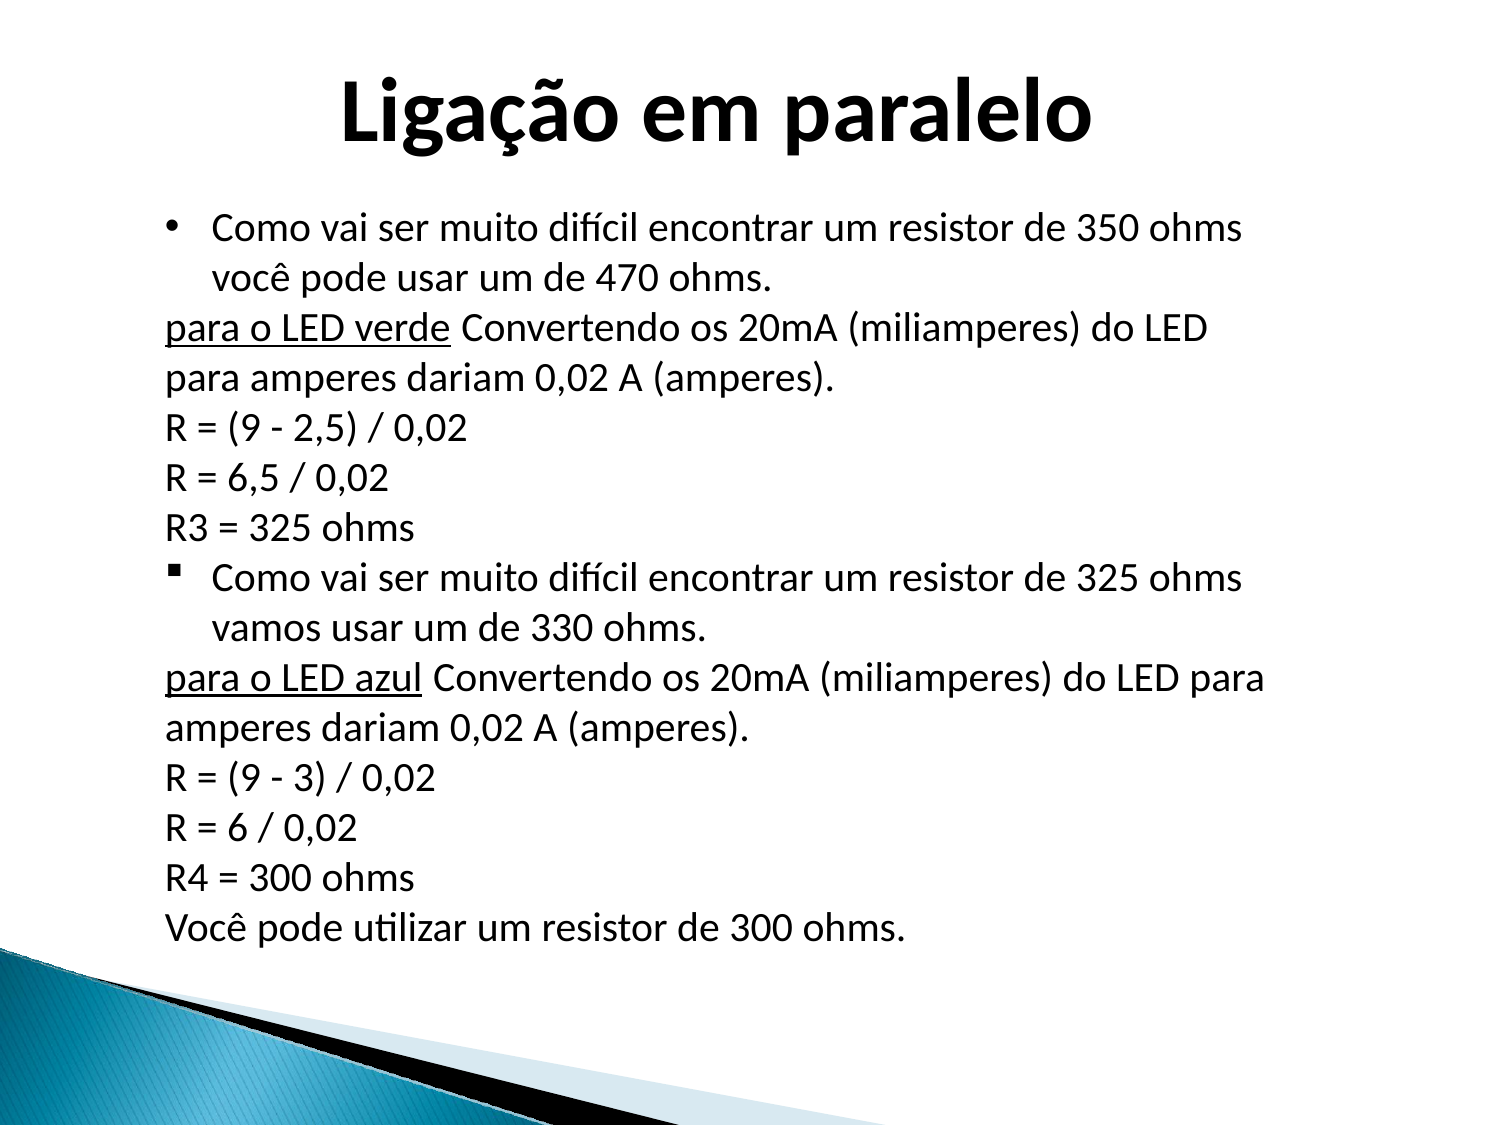

# Ligação em paralelo

Como vai ser muito difícil encontrar um resistor de 350 ohms você pode usar um de 470 ohms.
para o LED verde Convertendo os 20mA (miliamperes) do LED para amperes dariam 0,02 A (amperes).
R = (9 - 2,5) / 0,02
R = 6,5 / 0,02
R3 = 325 ohms
Como vai ser muito difícil encontrar um resistor de 325 ohms vamos usar um de 330 ohms.
para o LED azul Convertendo os 20mA (miliamperes) do LED para amperes dariam 0,02 A (amperes).
R = (9 - 3) / 0,02
R = 6 / 0,02
R4 = 300 ohms
Você pode utilizar um resistor de 300 ohms.